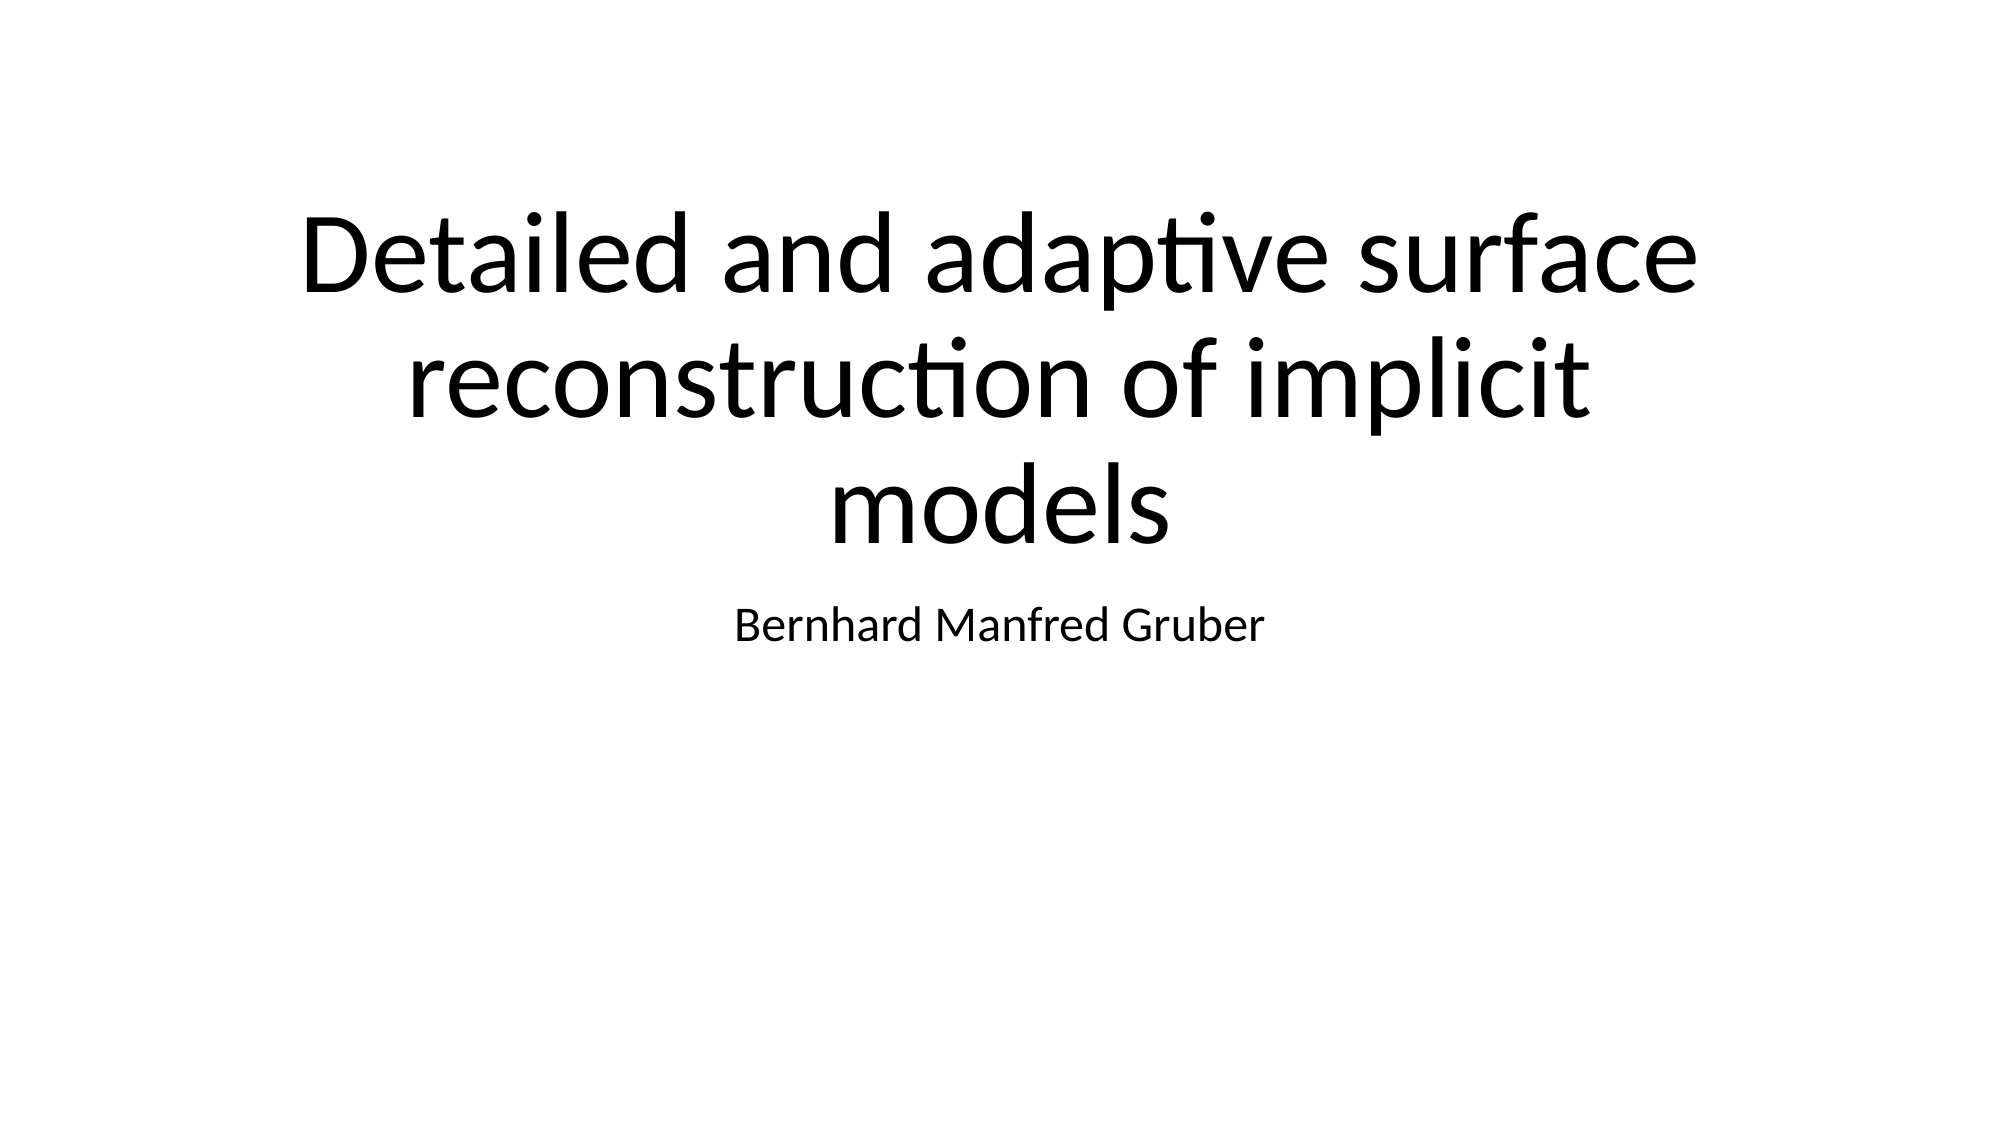

# Detailed and adaptive surface reconstruction of implicit models
Bernhard Manfred Gruber